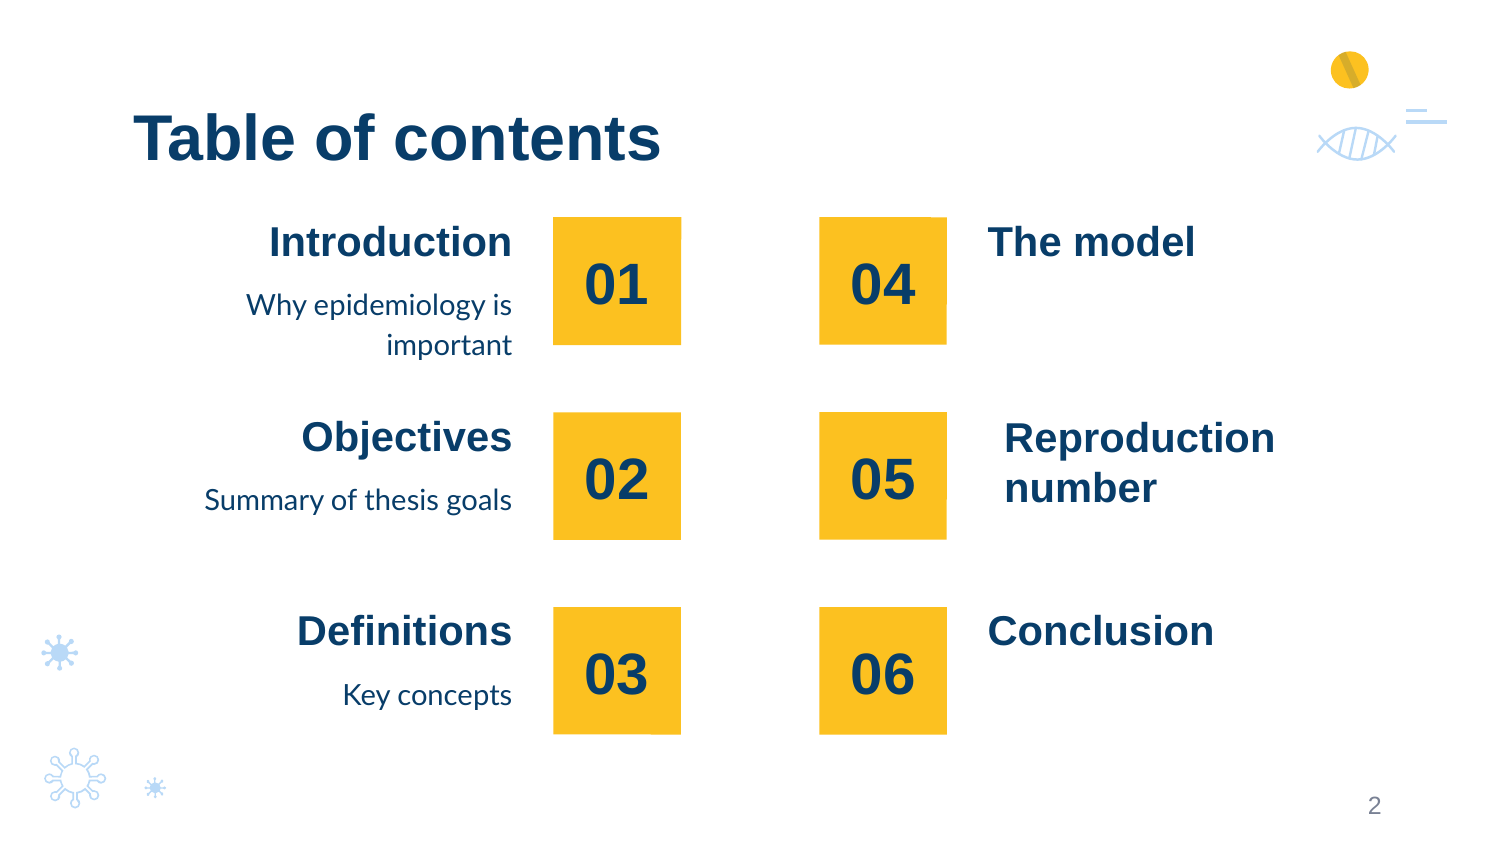

Table of contents
The model
# Introduction
01
04

Why epidemiology is important
Objectives
Reproduction number
05
02
Summary of thesis goals
Conclusion
Definitions
06
03
Key concepts
2